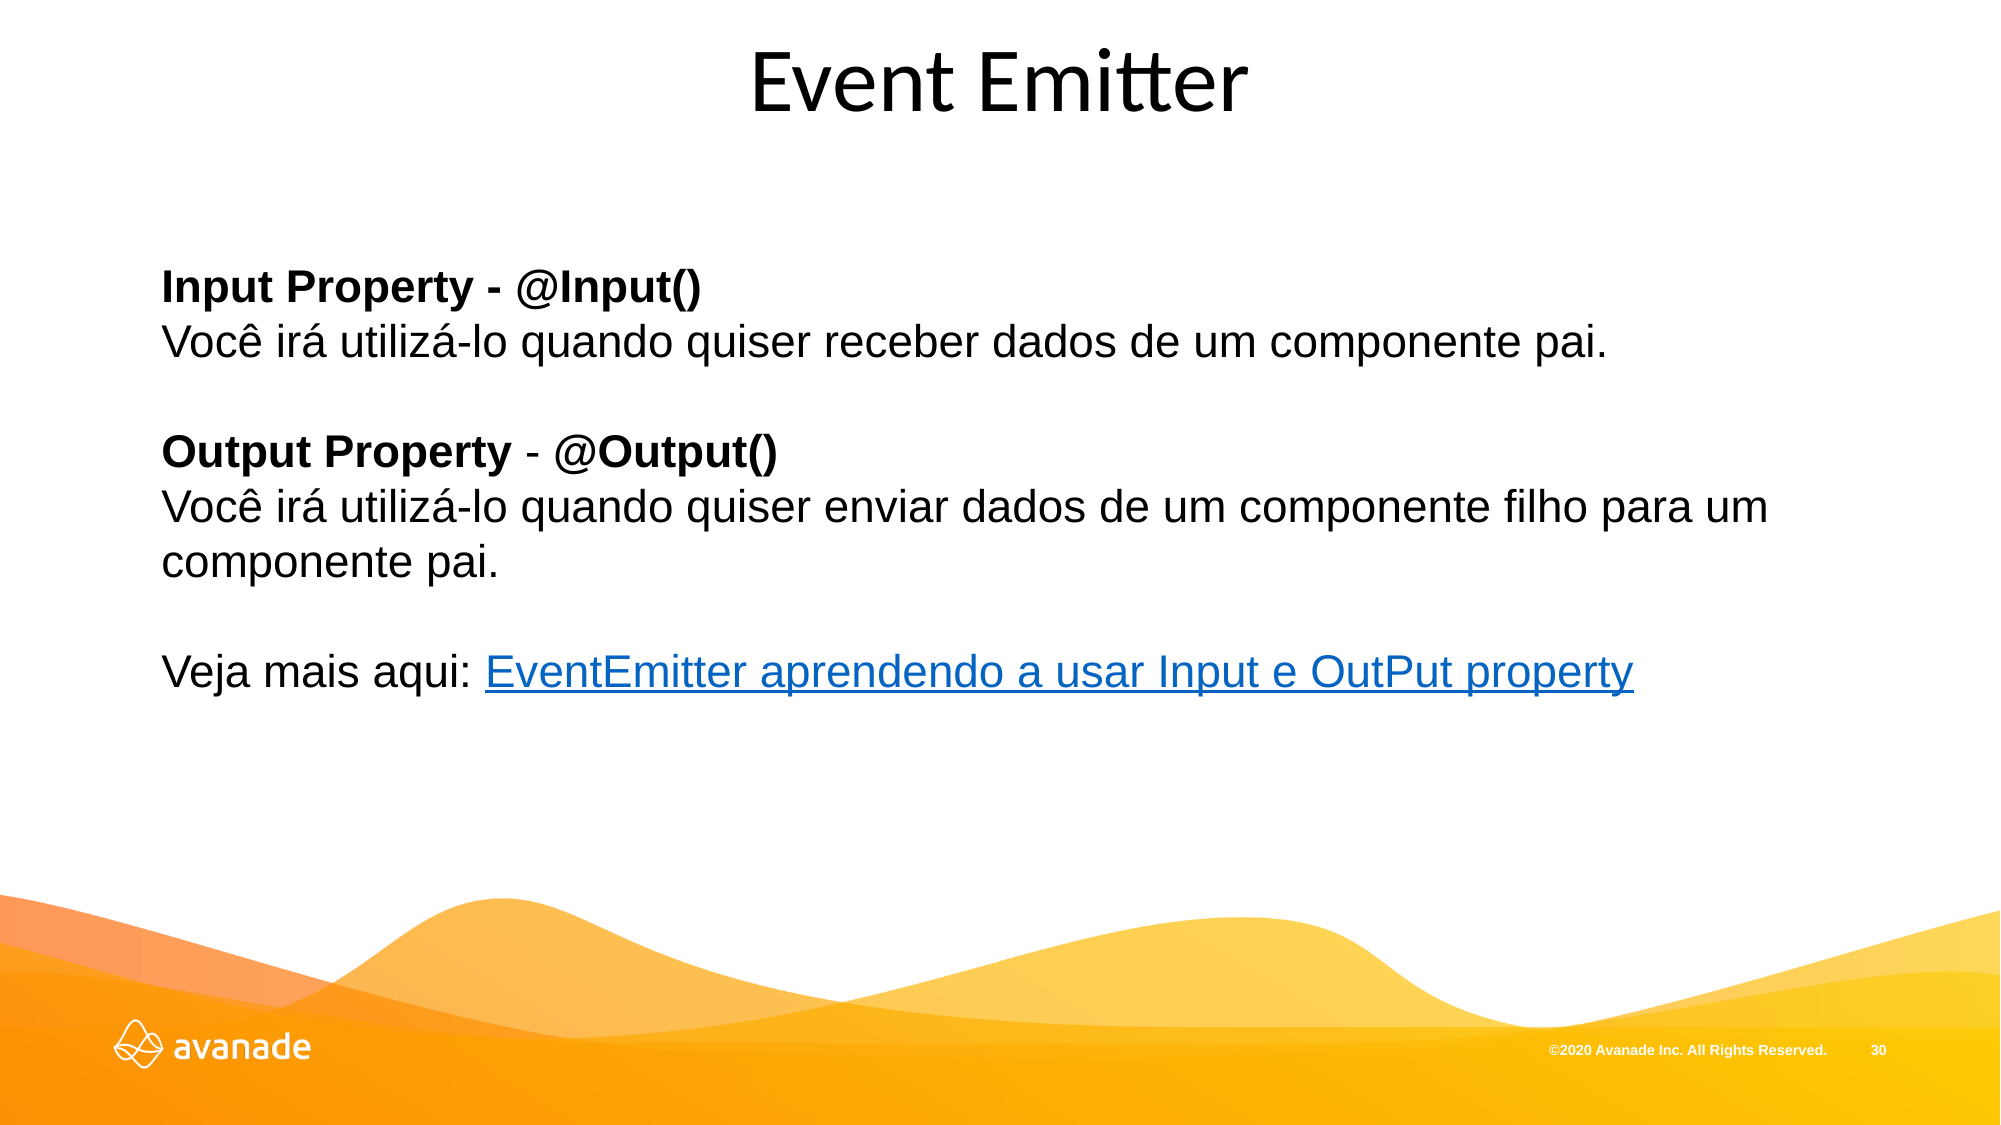

# Event Emitter
Input Property - @Input()
Você irá utilizá-lo quando quiser receber dados de um componente pai.

Output Property - @Output()
Você irá utilizá-lo quando quiser enviar dados de um componente filho para um componente pai.

Veja mais aqui: EventEmitter aprendendo a usar Input e OutPut property